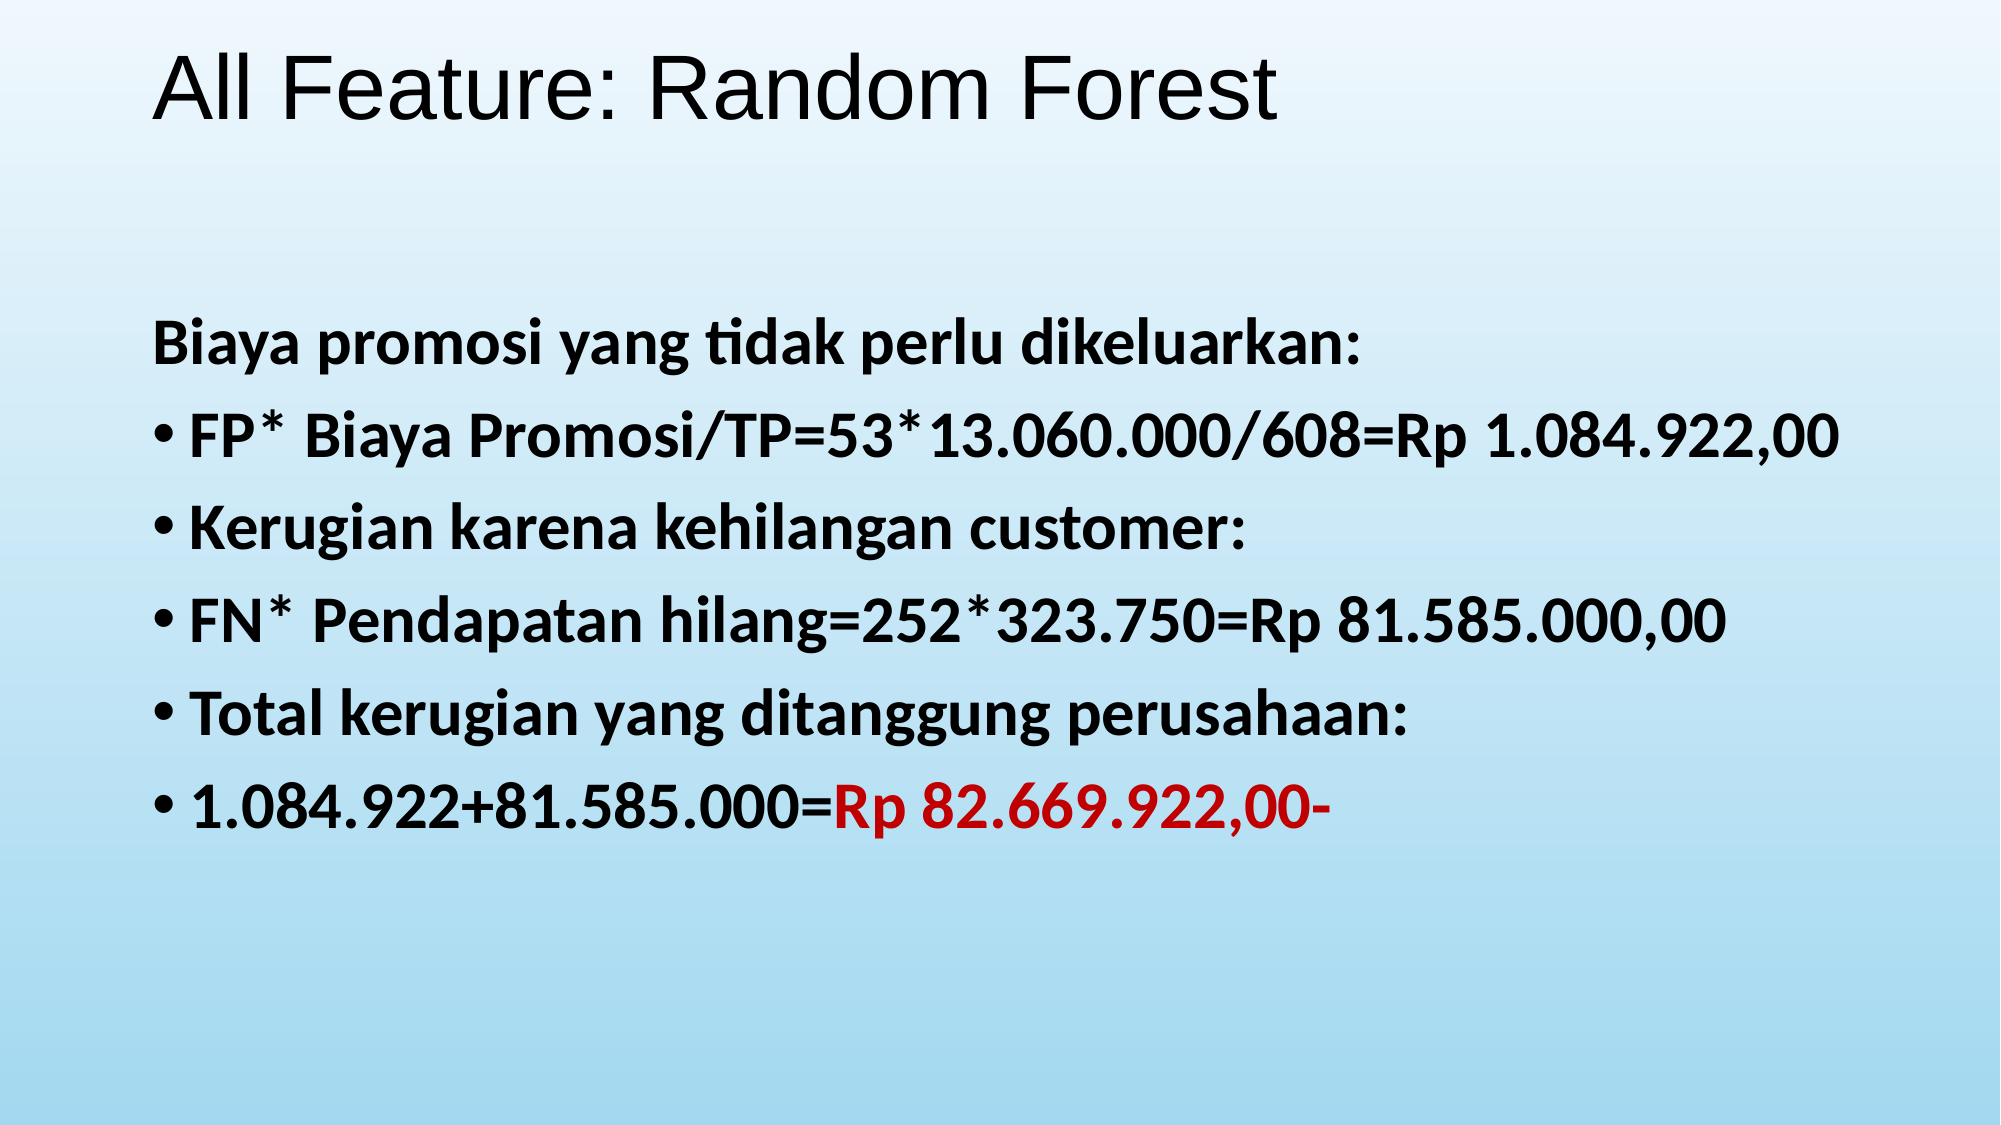

# All Feature: Random Forest
Biaya promosi yang tidak perlu dikeluarkan:
FP* Biaya Promosi/TP=53*13.060.000/608=Rp 1.084.922,00
Kerugian karena kehilangan customer:
FN* Pendapatan hilang=252*323.750=Rp 81.585.000,00
Total kerugian yang ditanggung perusahaan:
1.084.922+81.585.000=Rp 82.669.922,00-